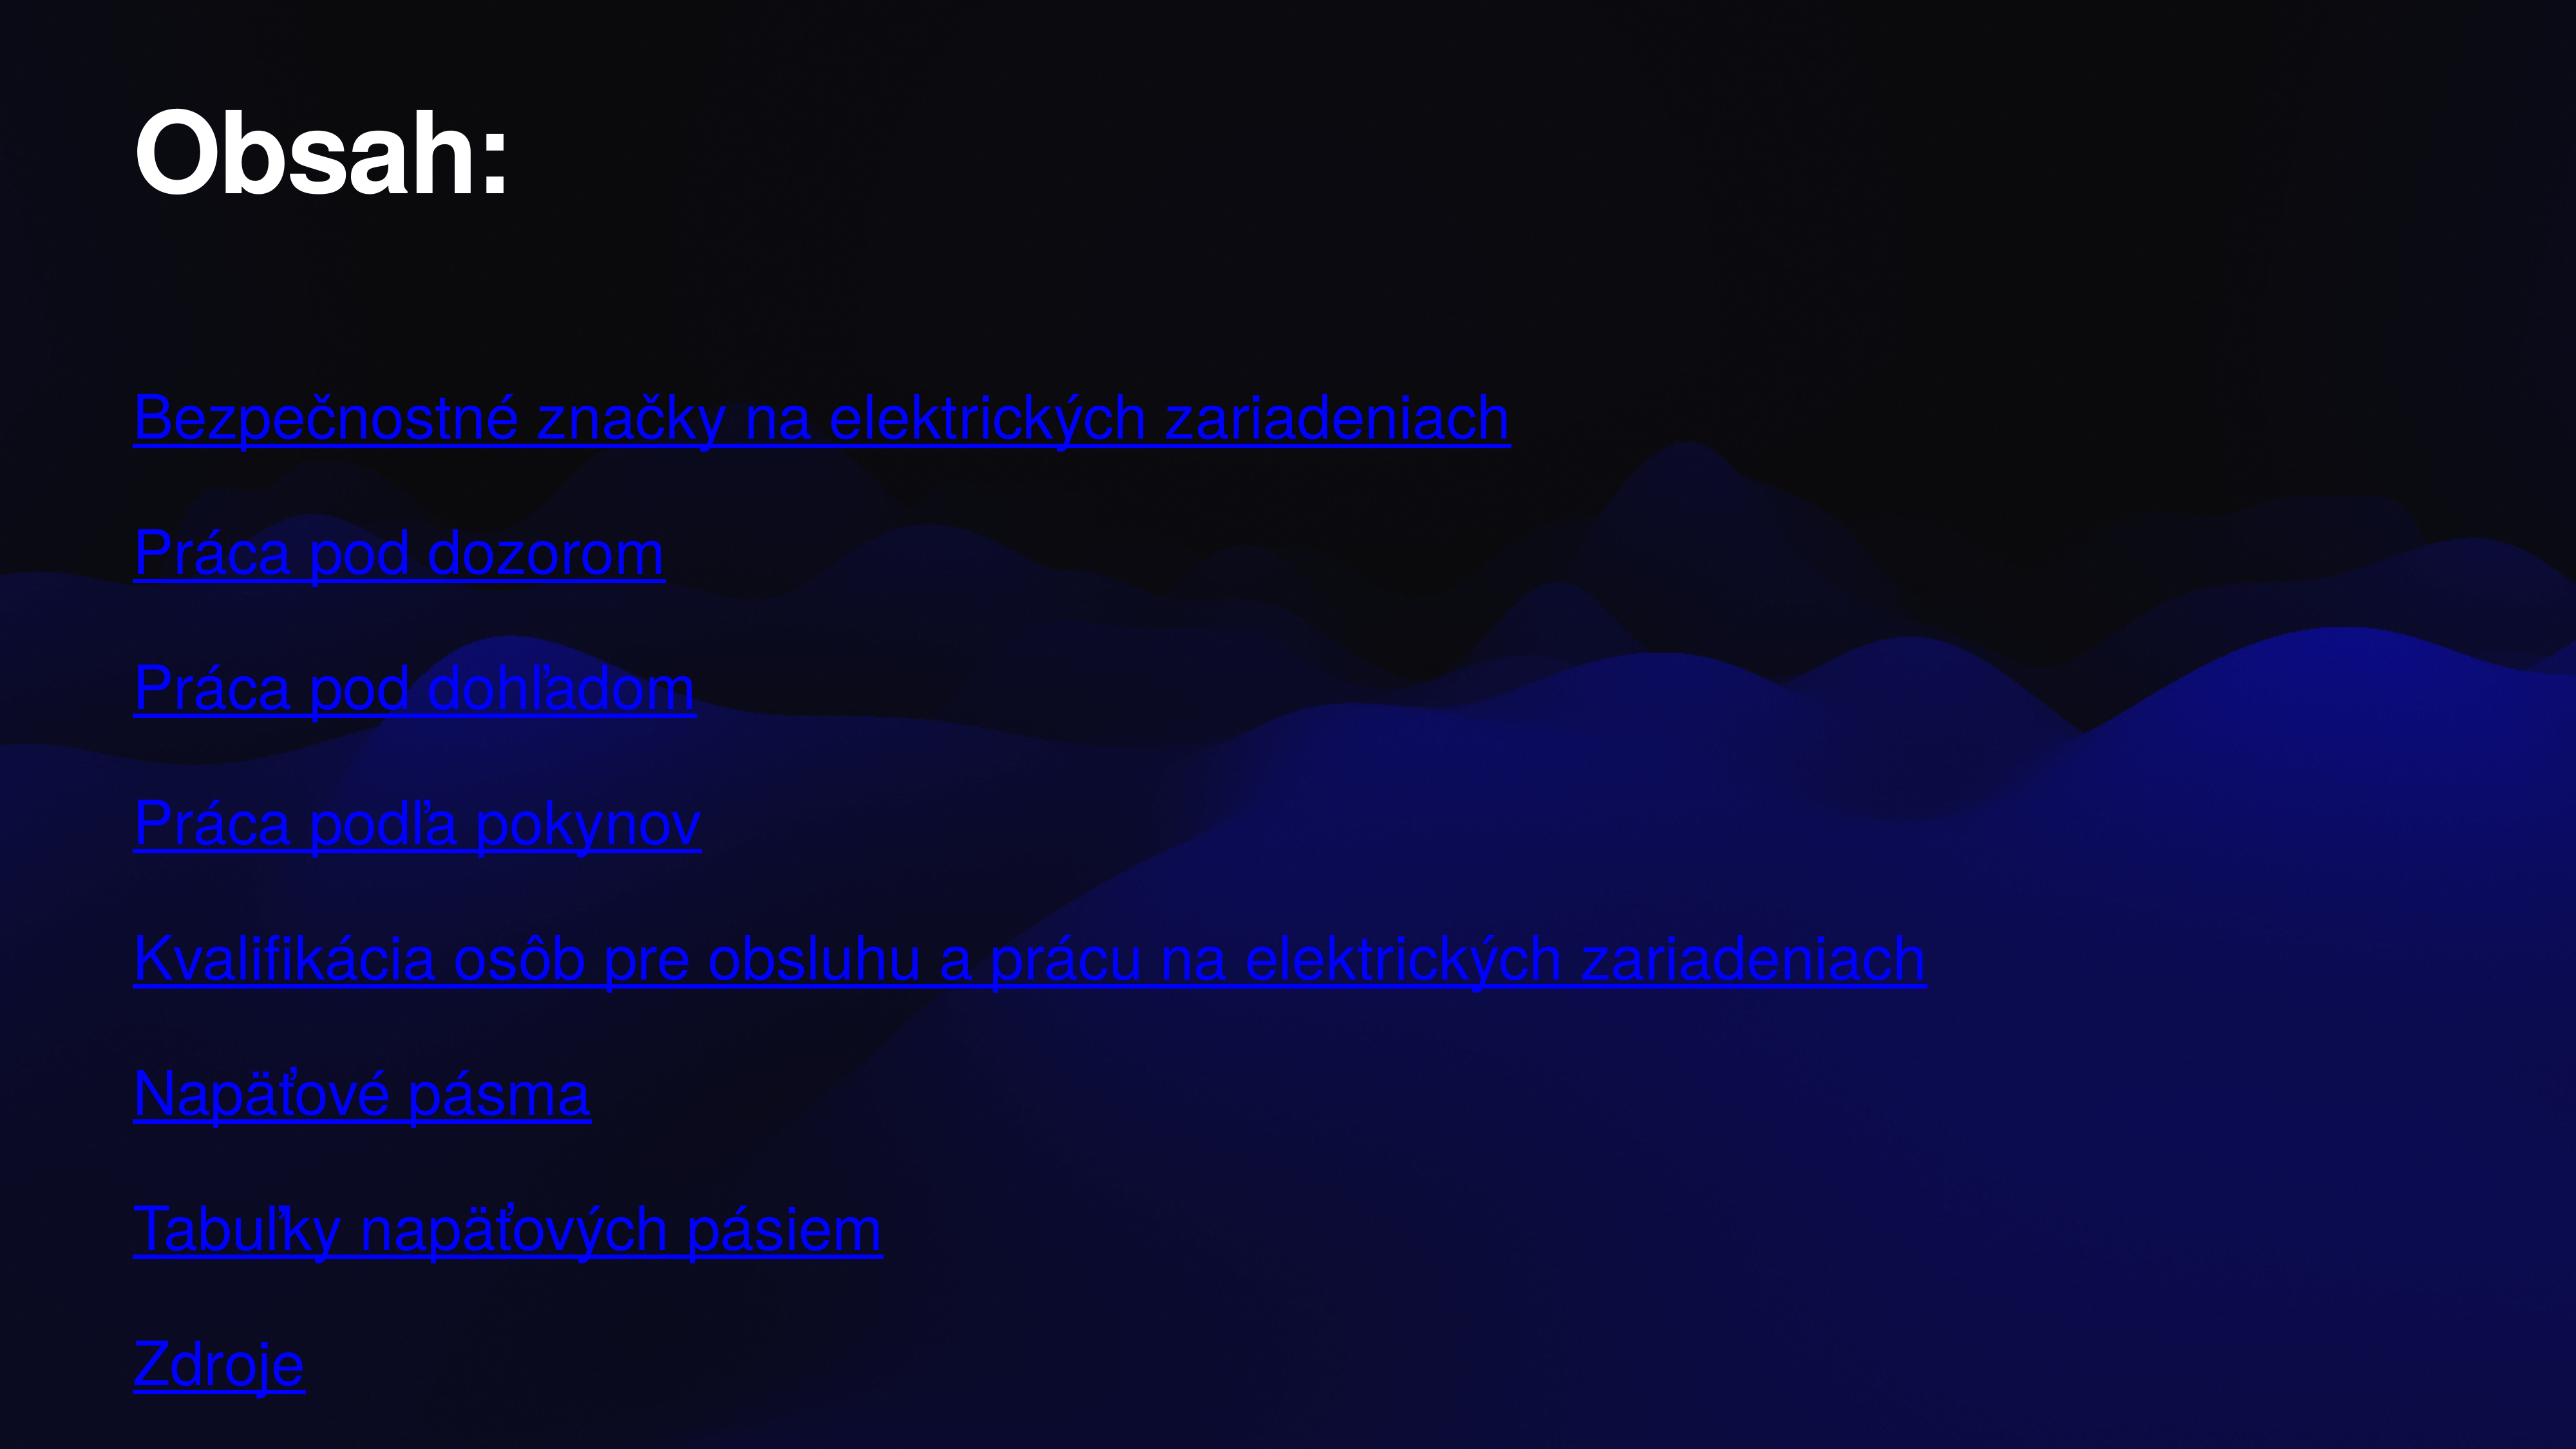

# Obsah:
Bezpečnostné značky na elektrických zariadeniach
Práca pod dozorom
Práca pod dohľadom
Práca podľa pokynov
Kvalifikácia osôb pre obsluhu a prácu na elektrických zariadeniach
Napäťové pásma
Tabuľky napäťových pásiem
Zdroje